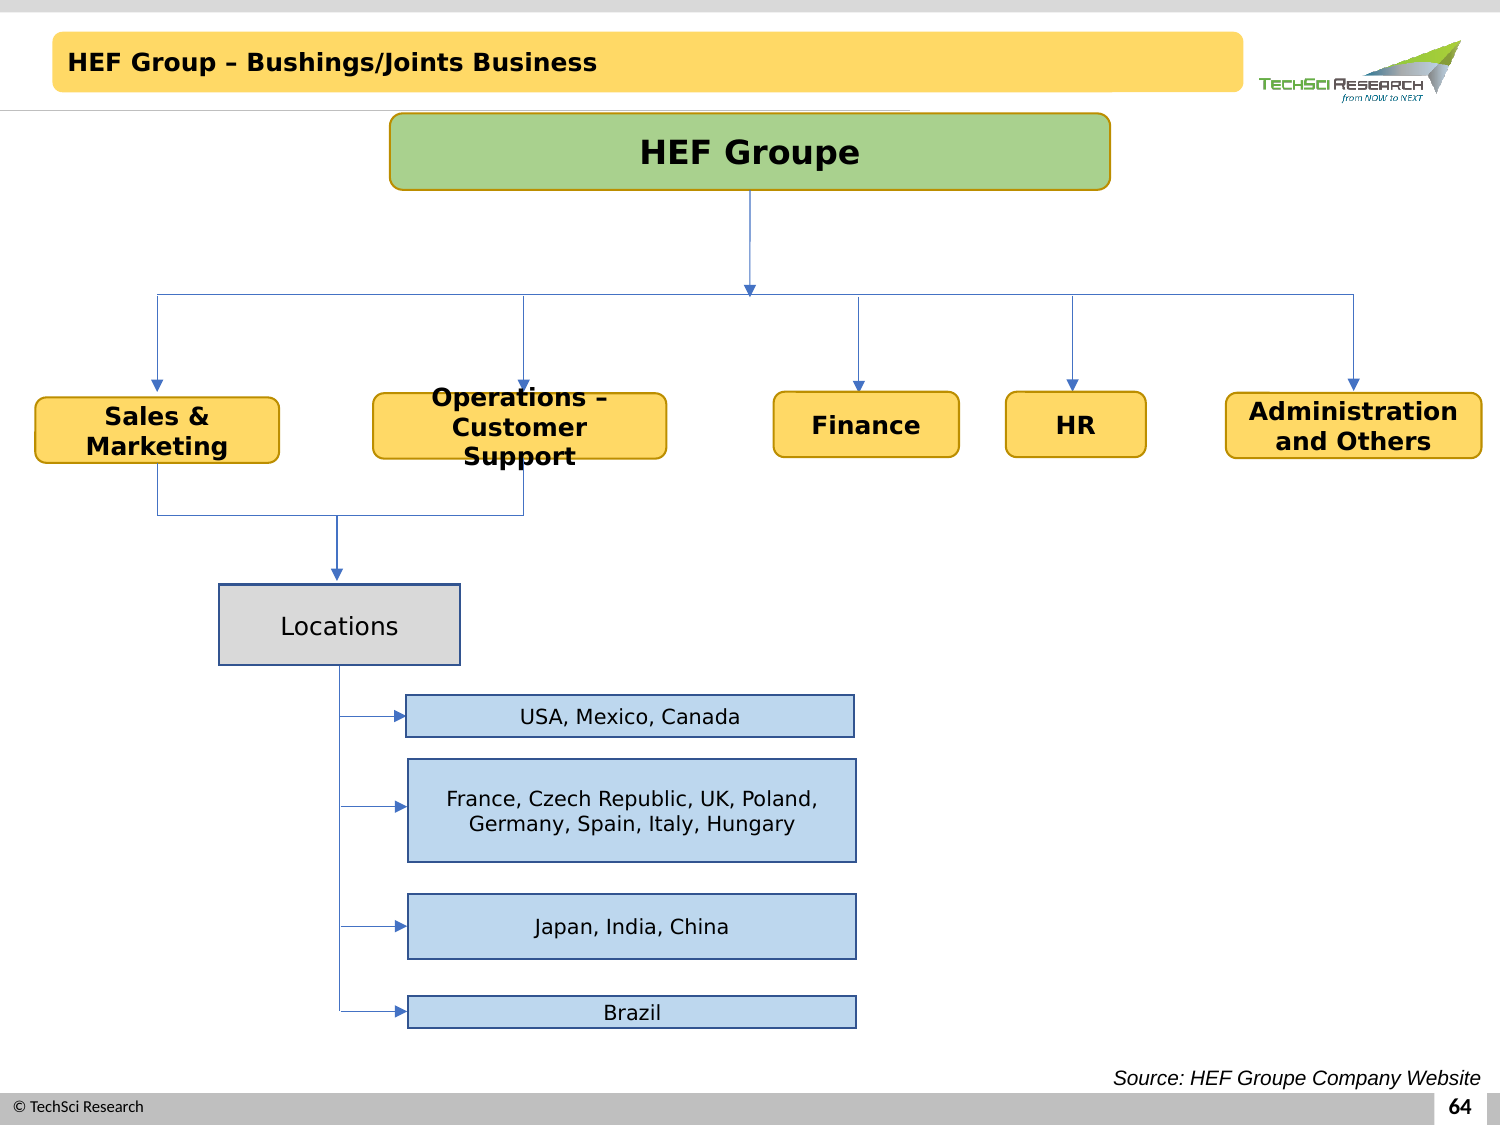

HEF Group – Bushings/Joints Business
HEF Groupe
Finance
HR
Administration and Others
Operations – Customer Support
Sales & Marketing
Locations
USA, Mexico, Canada
France, Czech Republic, UK, Poland, Germany, Spain, Italy, Hungary
Japan, India, China
Brazil
Source: HEF Groupe Company Website